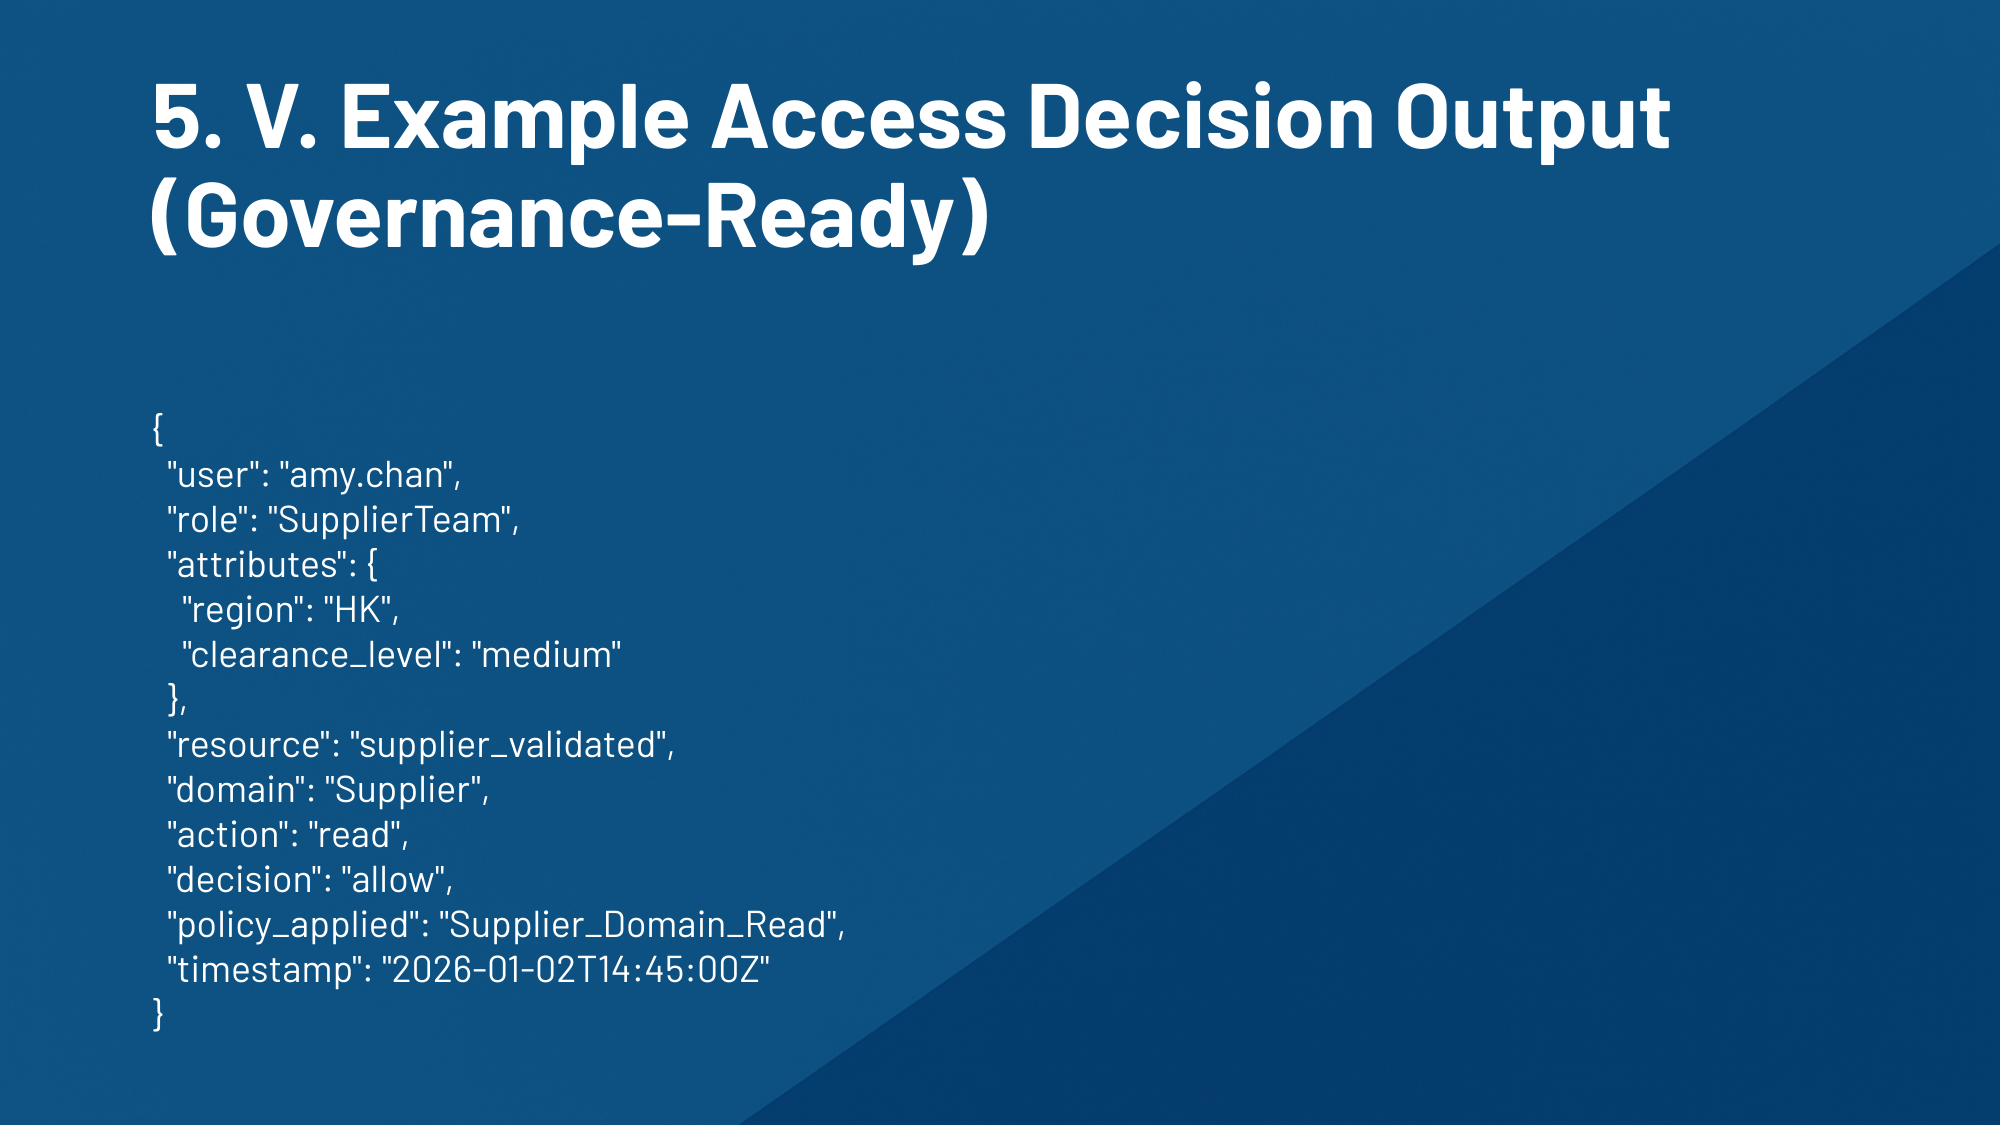

# 5. V. Example Access Decision Output (Governance-Ready)
{
  "user": "amy.chan",
  "role": "SupplierTeam",
  "attributes": {
    "region": "HK",
    "clearance_level": "medium"
  },
  "resource": "supplier_validated",
  "domain": "Supplier",
  "action": "read",
  "decision": "allow",
  "policy_applied": "Supplier_Domain_Read",
  "timestamp": "2026-01-02T14:45:00Z"
}